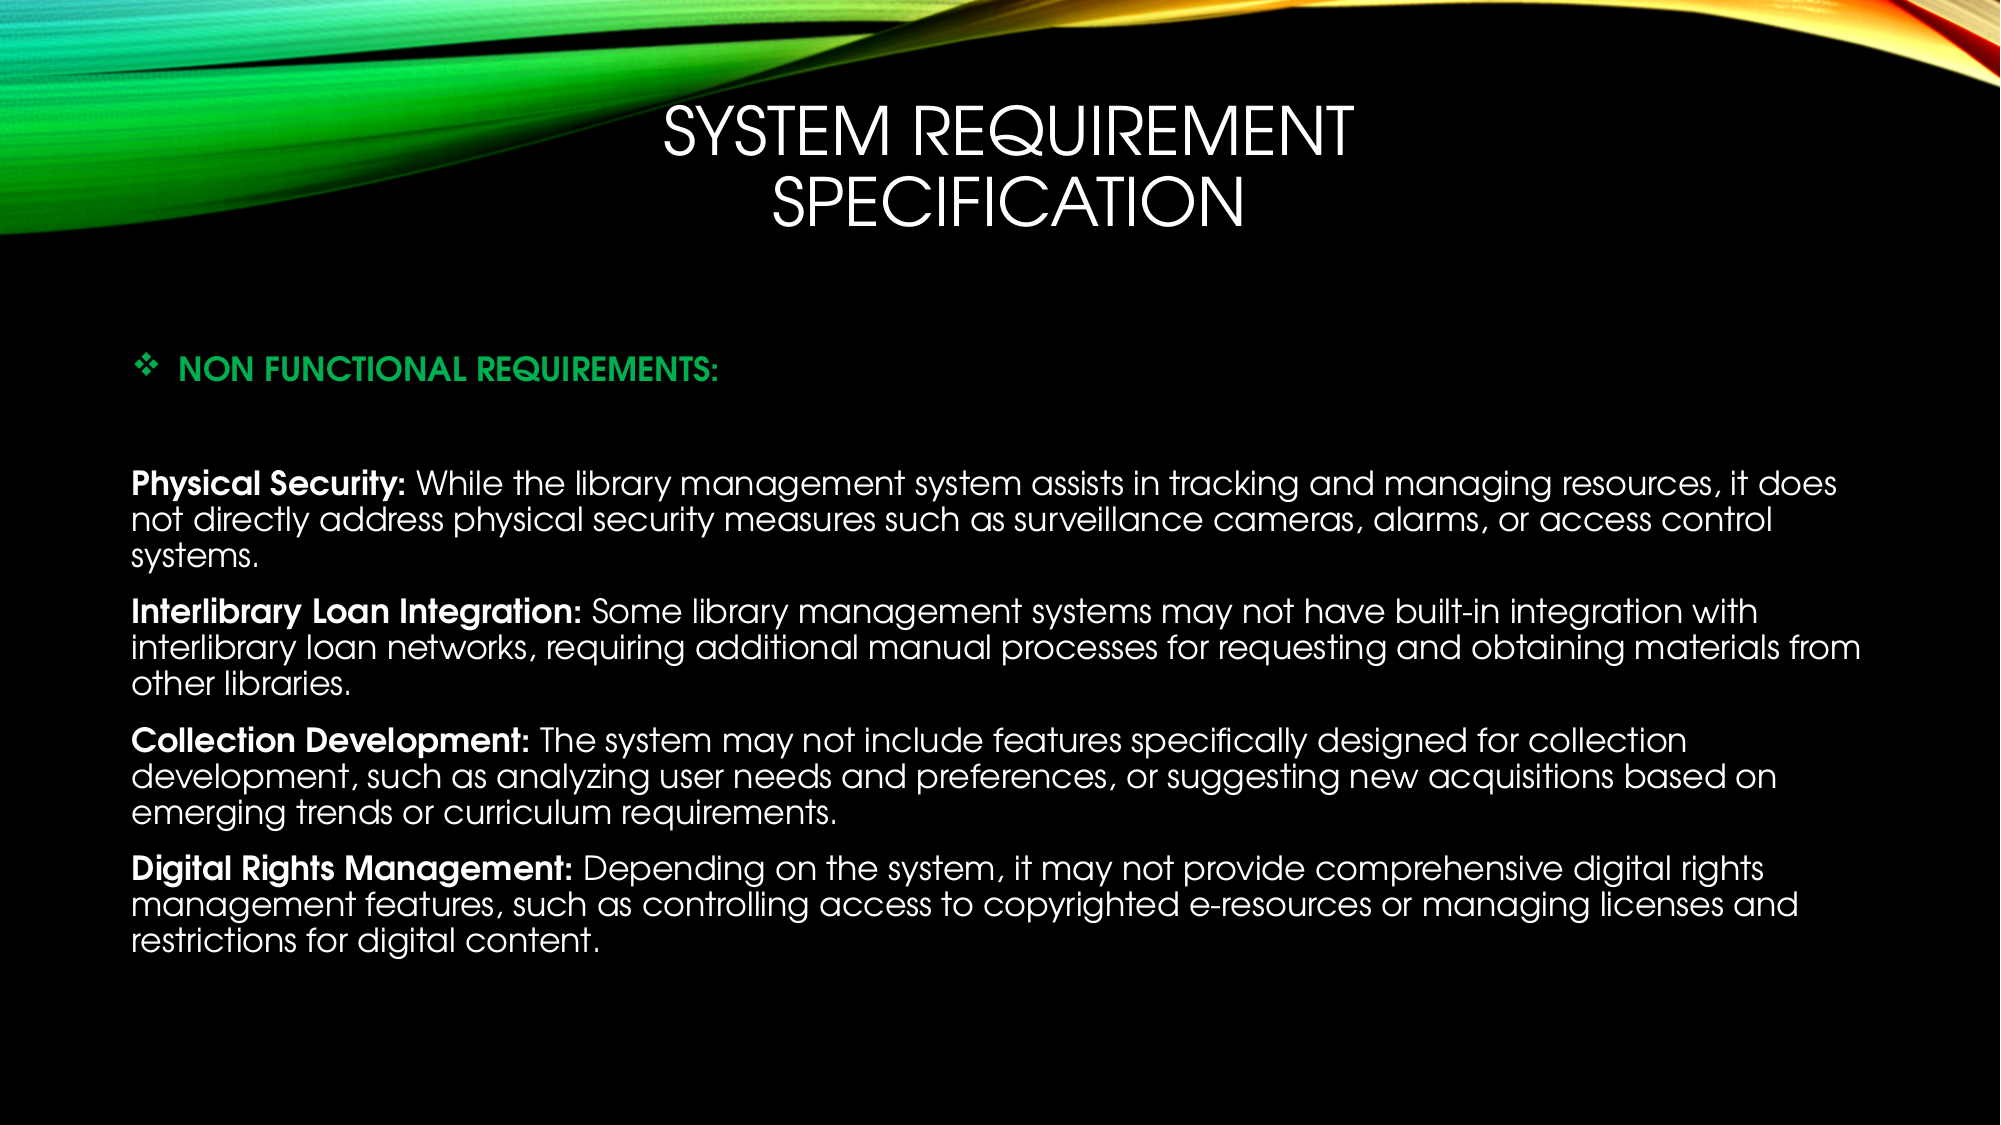

# System Requirement Specification
NON FUNCTIONAL REQUIREMENTS:

Physical Security: While the library management system assists in tracking and managing resources, it does not directly address physical security measures such as surveillance cameras, alarms, or access control systems.
Interlibrary Loan Integration: Some library management systems may not have built-in integration with interlibrary loan networks, requiring additional manual processes for requesting and obtaining materials from other libraries.
Collection Development: The system may not include features specifically designed for collection development, such as analyzing user needs and preferences, or suggesting new acquisitions based on emerging trends or curriculum requirements.
Digital Rights Management: Depending on the system, it may not provide comprehensive digital rights management features, such as controlling access to copyrighted e-resources or managing licenses and restrictions for digital content.